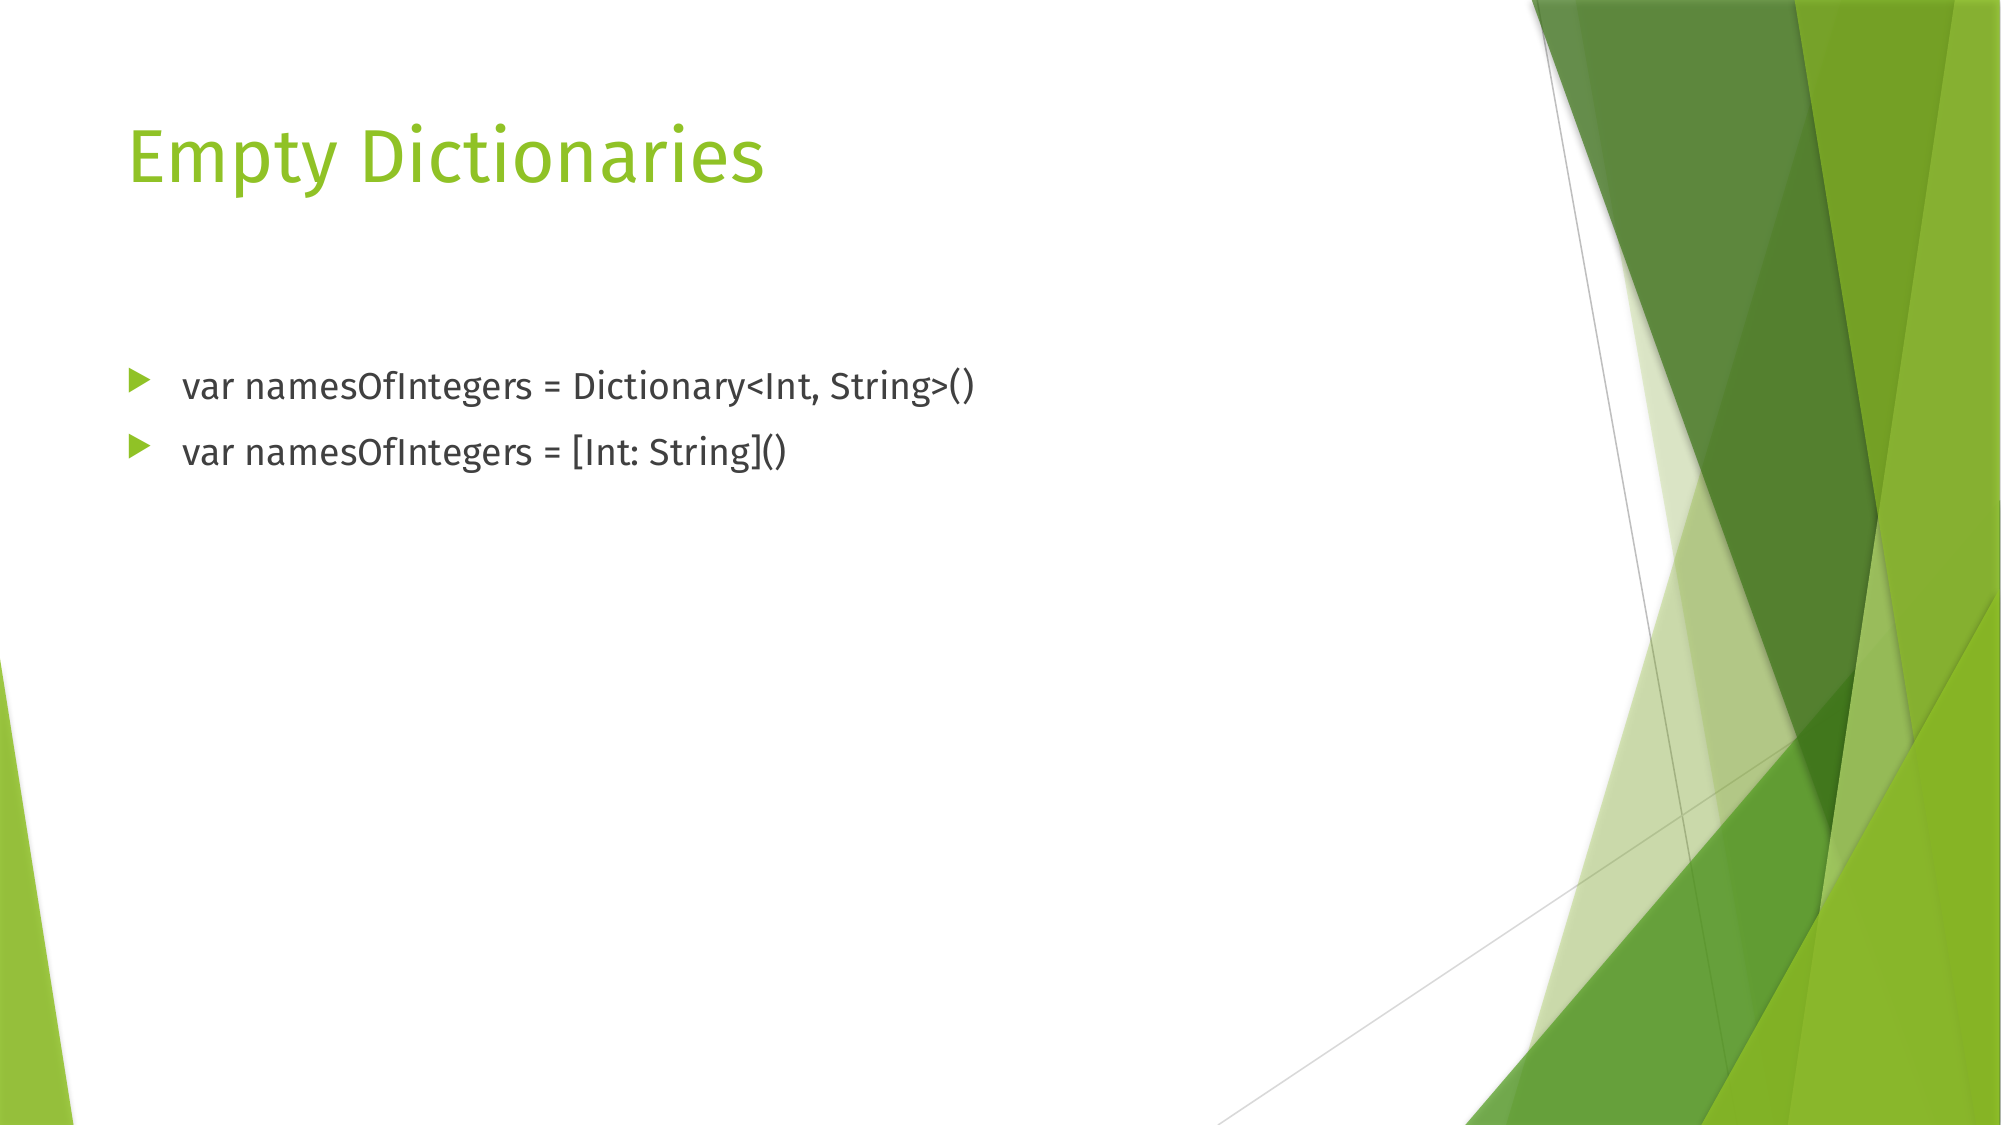

# Empty Dictionaries
var namesOfIntegers = Dictionary<Int, String>()
var namesOfIntegers = [Int: String]()